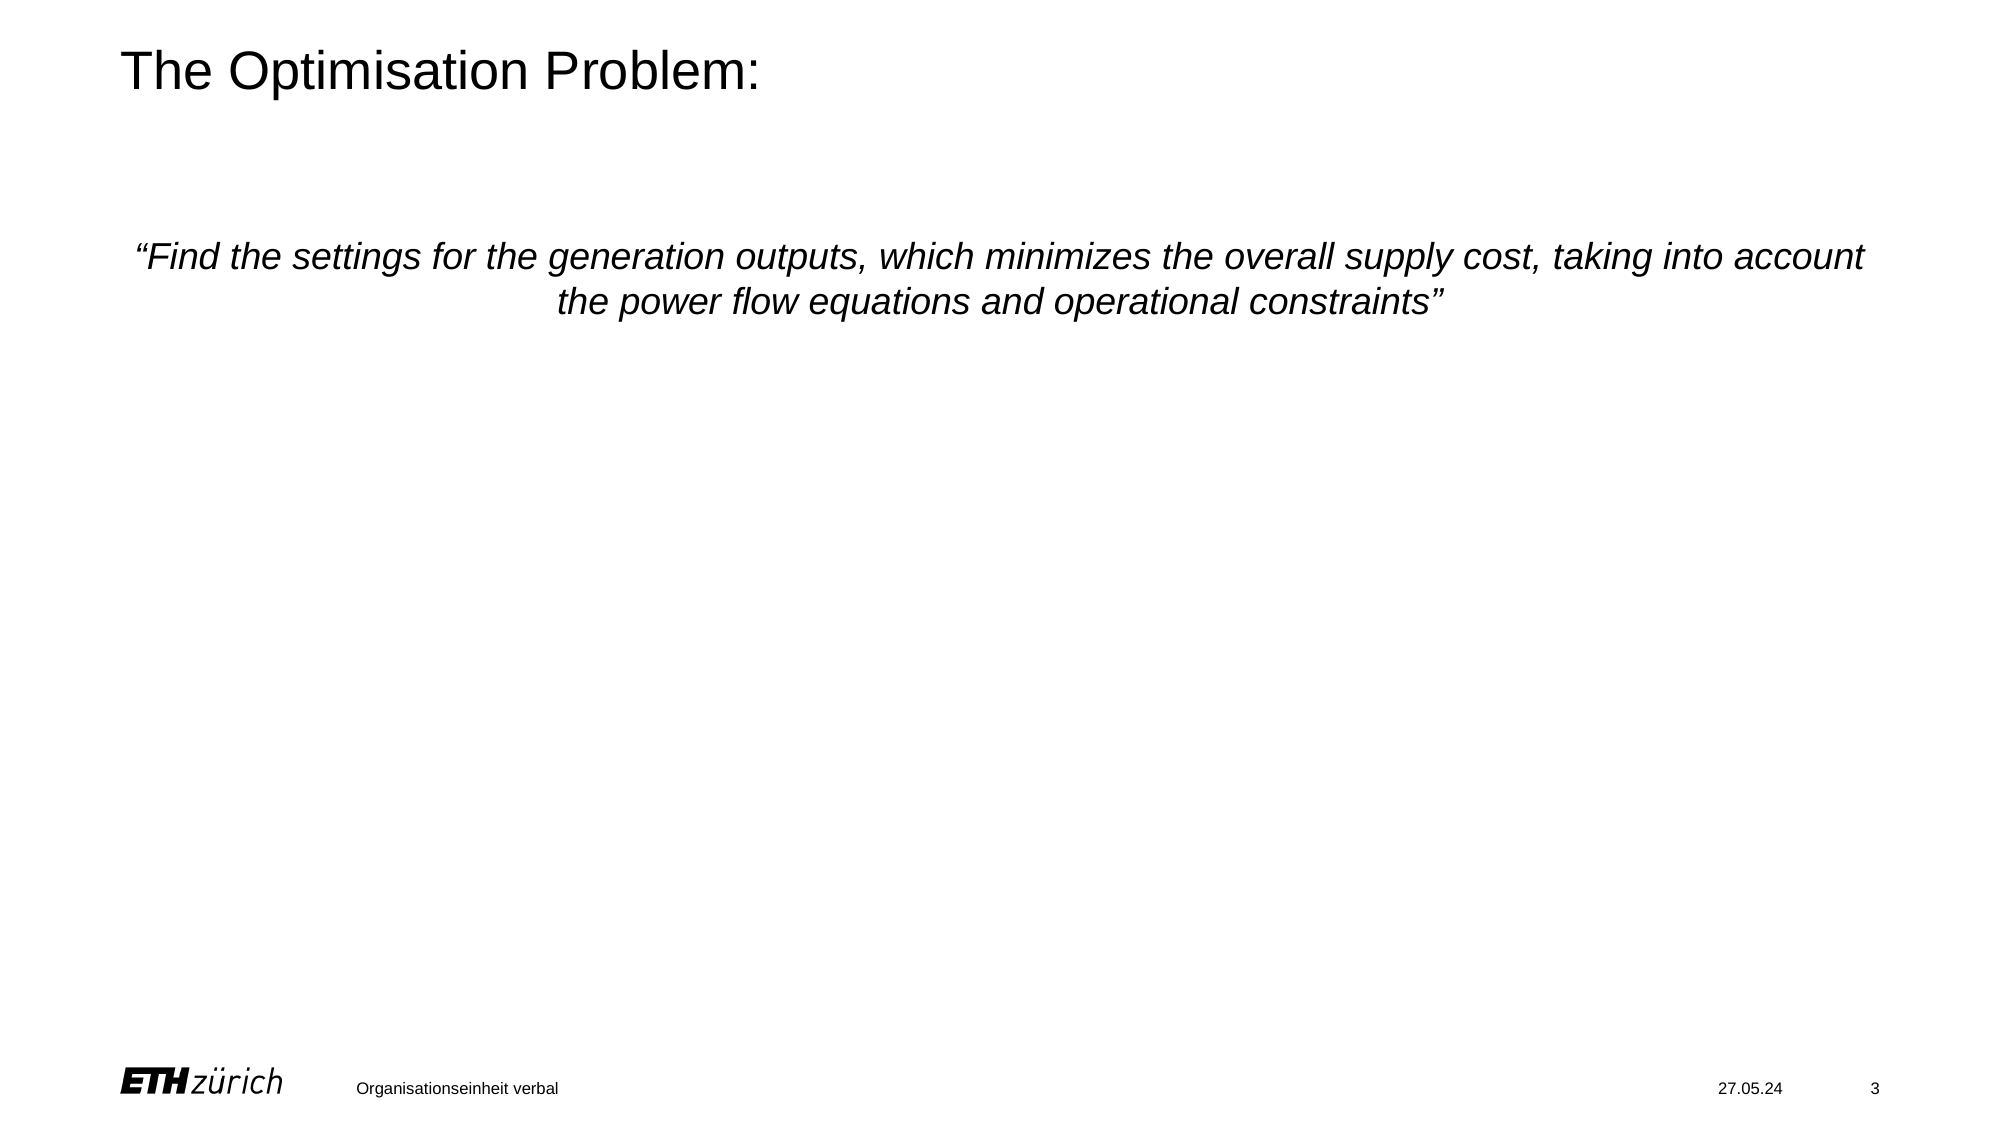

# The Optimisation Problem:
“Find the settings for the generation outputs, which minimizes the overall supply cost, taking into account the power flow equations and operational constraints”
Organisationseinheit verbal
27.05.24
3